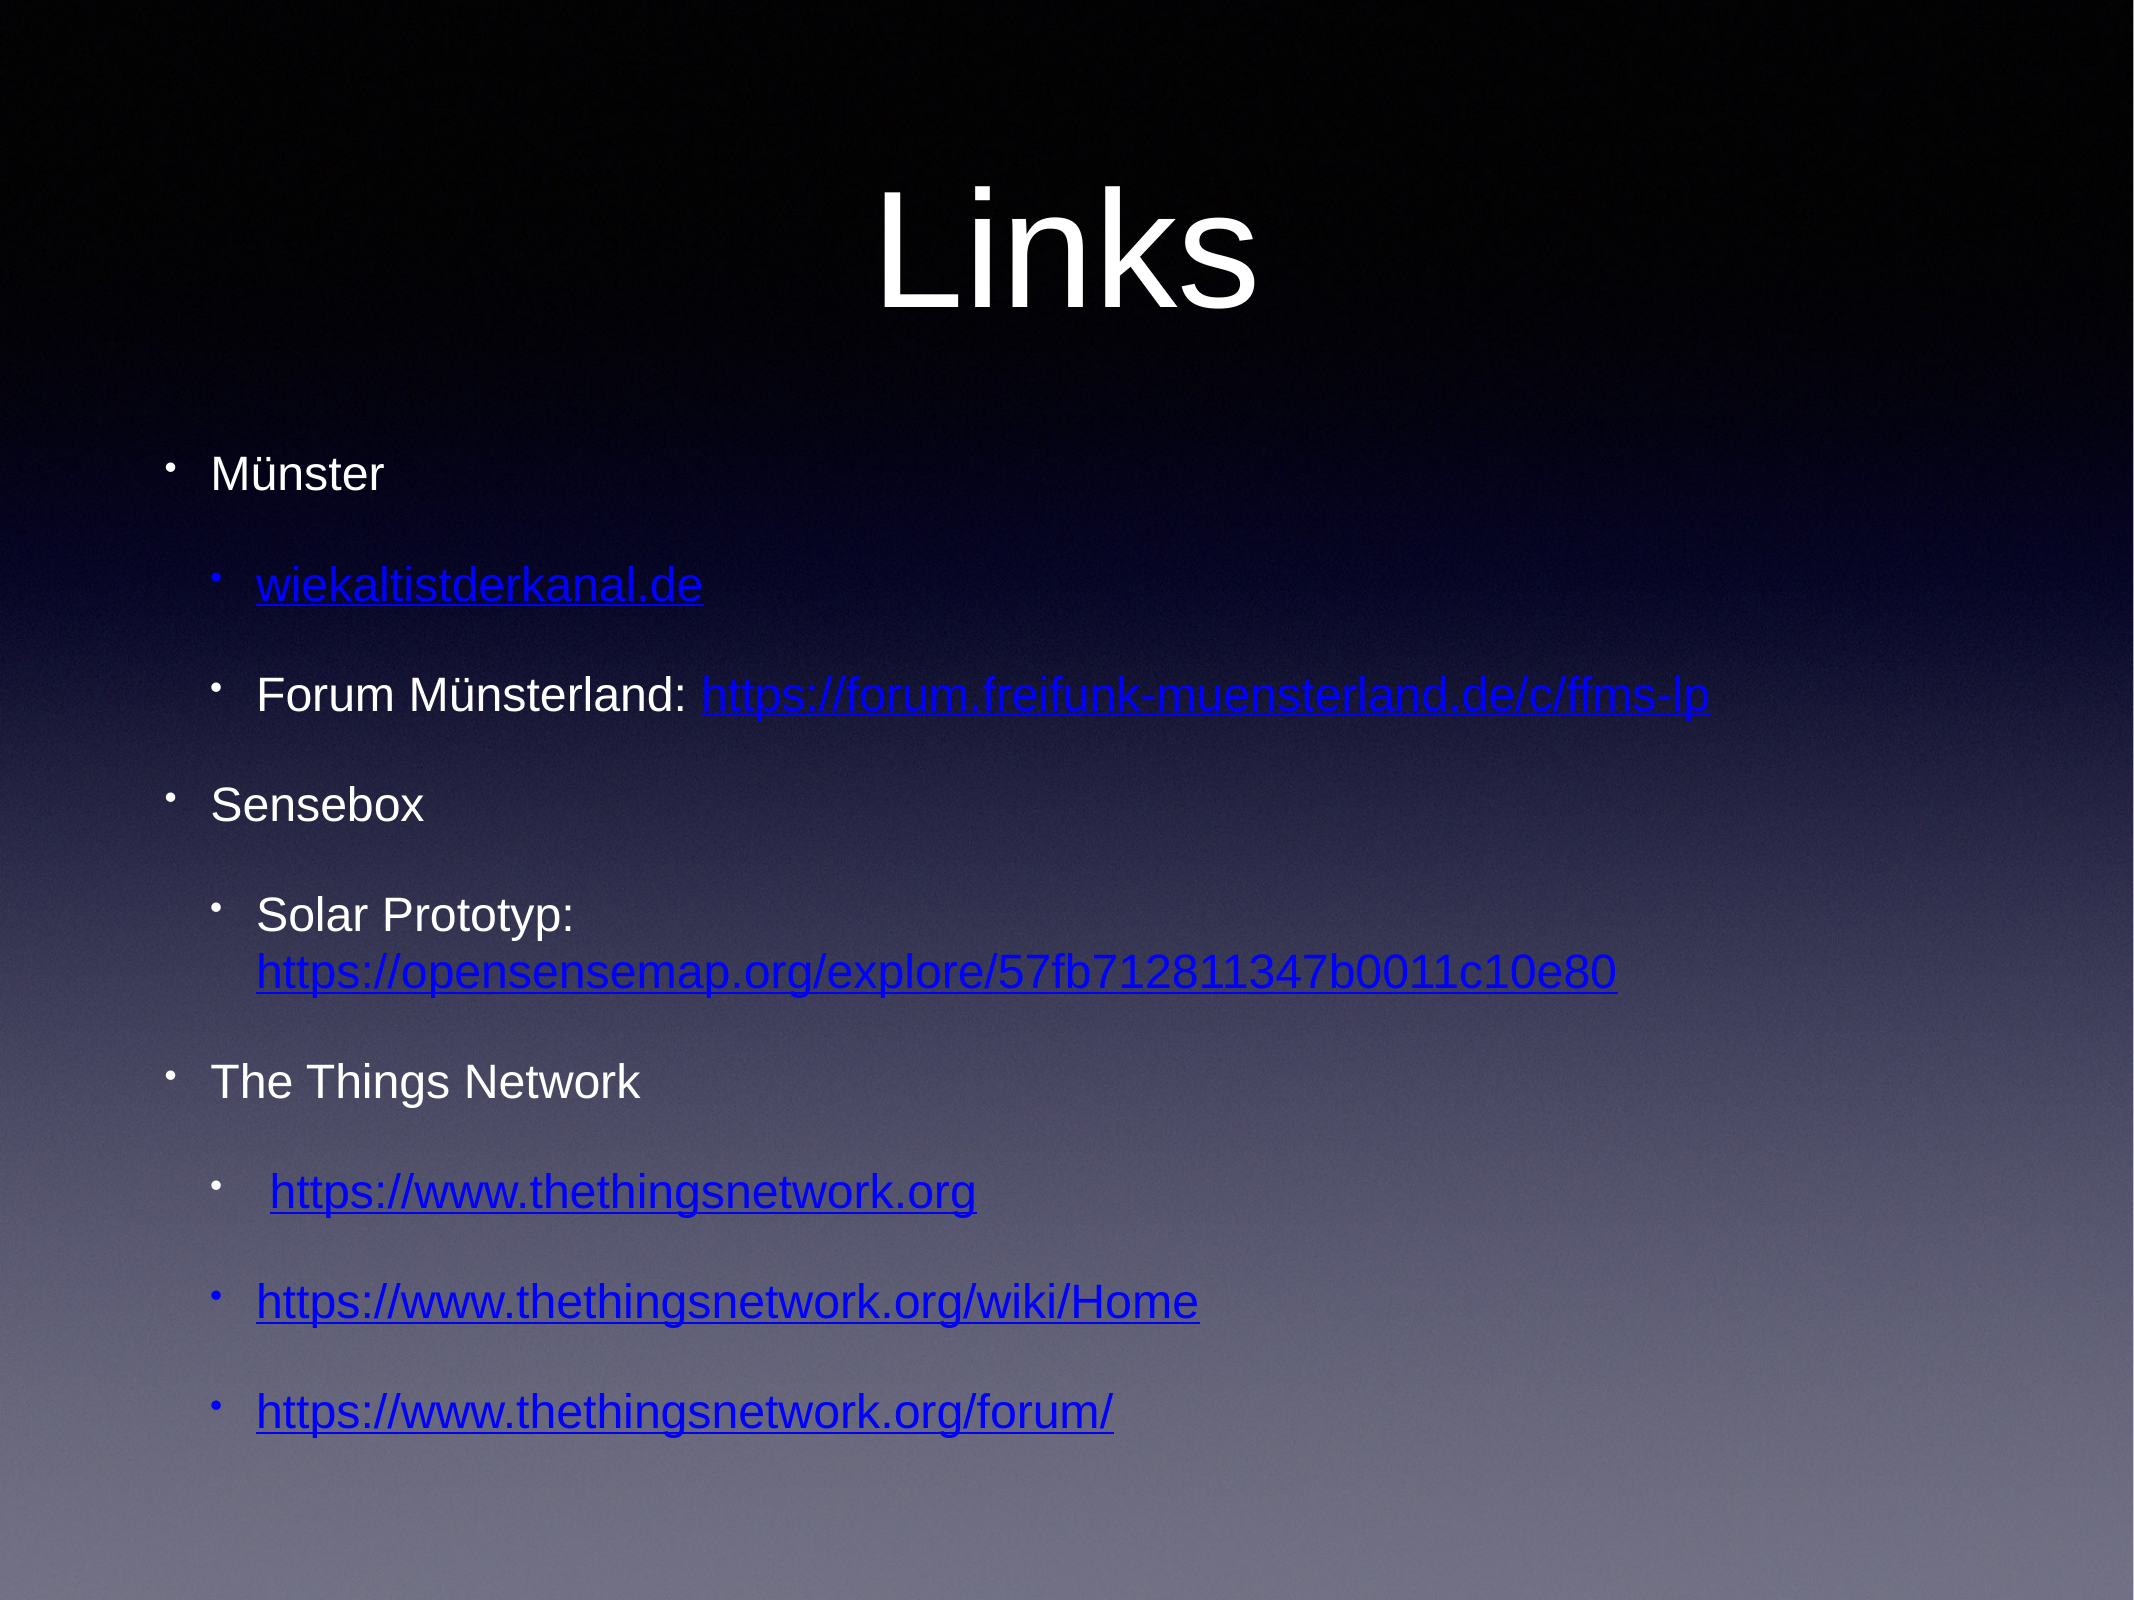

# Links
Münster
wiekaltistderkanal.de
Forum Münsterland: https://forum.freifunk-muensterland.de/c/ffms-lp
Sensebox
Solar Prototyp:
https://opensensemap.org/explore/57fb712811347b0011c10e80
The Things Network
 https://www.thethingsnetwork.org
https://www.thethingsnetwork.org/wiki/Home
https://www.thethingsnetwork.org/forum/